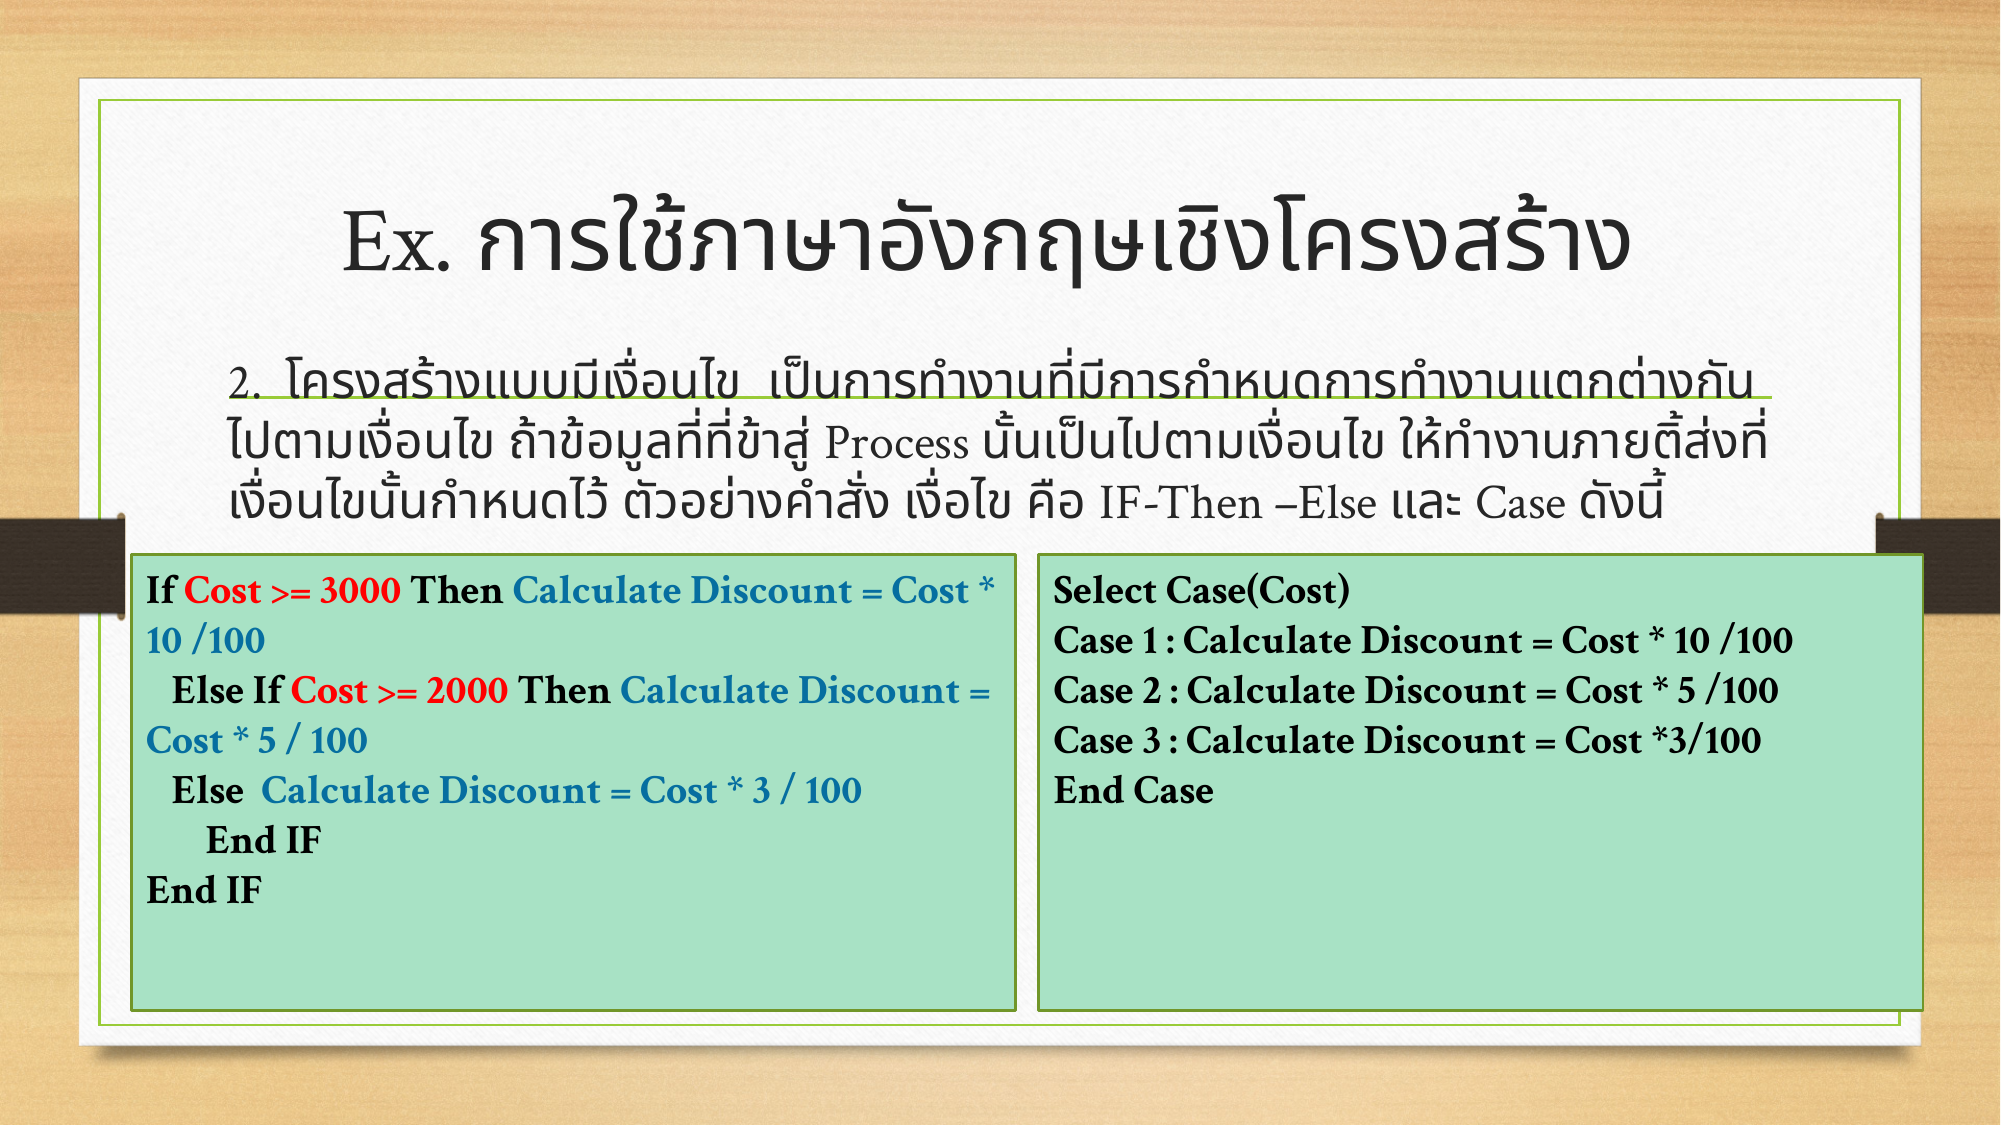

# Ex. การใช้ภาษาอังกฤษเชิงโครงสร้าง
2.  โครงสร้างแบบมีเงื่อนไข  เป็นการทำงานที่มีการกำหนดการทำงานแตกต่างกันไปตามเงื่อนไข ถ้าข้อมูลที่ที่ข้าสู่ Process นั้นเป็นไปตามเงื่อนไข ให้ทำงานภายติ้ส่งที่เงื่อนไขนั้นกำหนดไว้ ตัวอย่างคำสั่ง เงื่อไข คือ IF-Then –Else และ Case ดังนี้
Select Case(Cost)
Case 1 : Calculate Discount = Cost * 10 /100
Case 2 : Calculate Discount = Cost * 5 /100
Case 3 : Calculate Discount = Cost *3/100
End Case
If Cost >= 3000 Then Calculate Discount = Cost * 10 /100
   Else If Cost >= 2000 Then Calculate Discount = Cost * 5 / 100
   Else  Calculate Discount = Cost * 3 / 100
       End IF
End IF